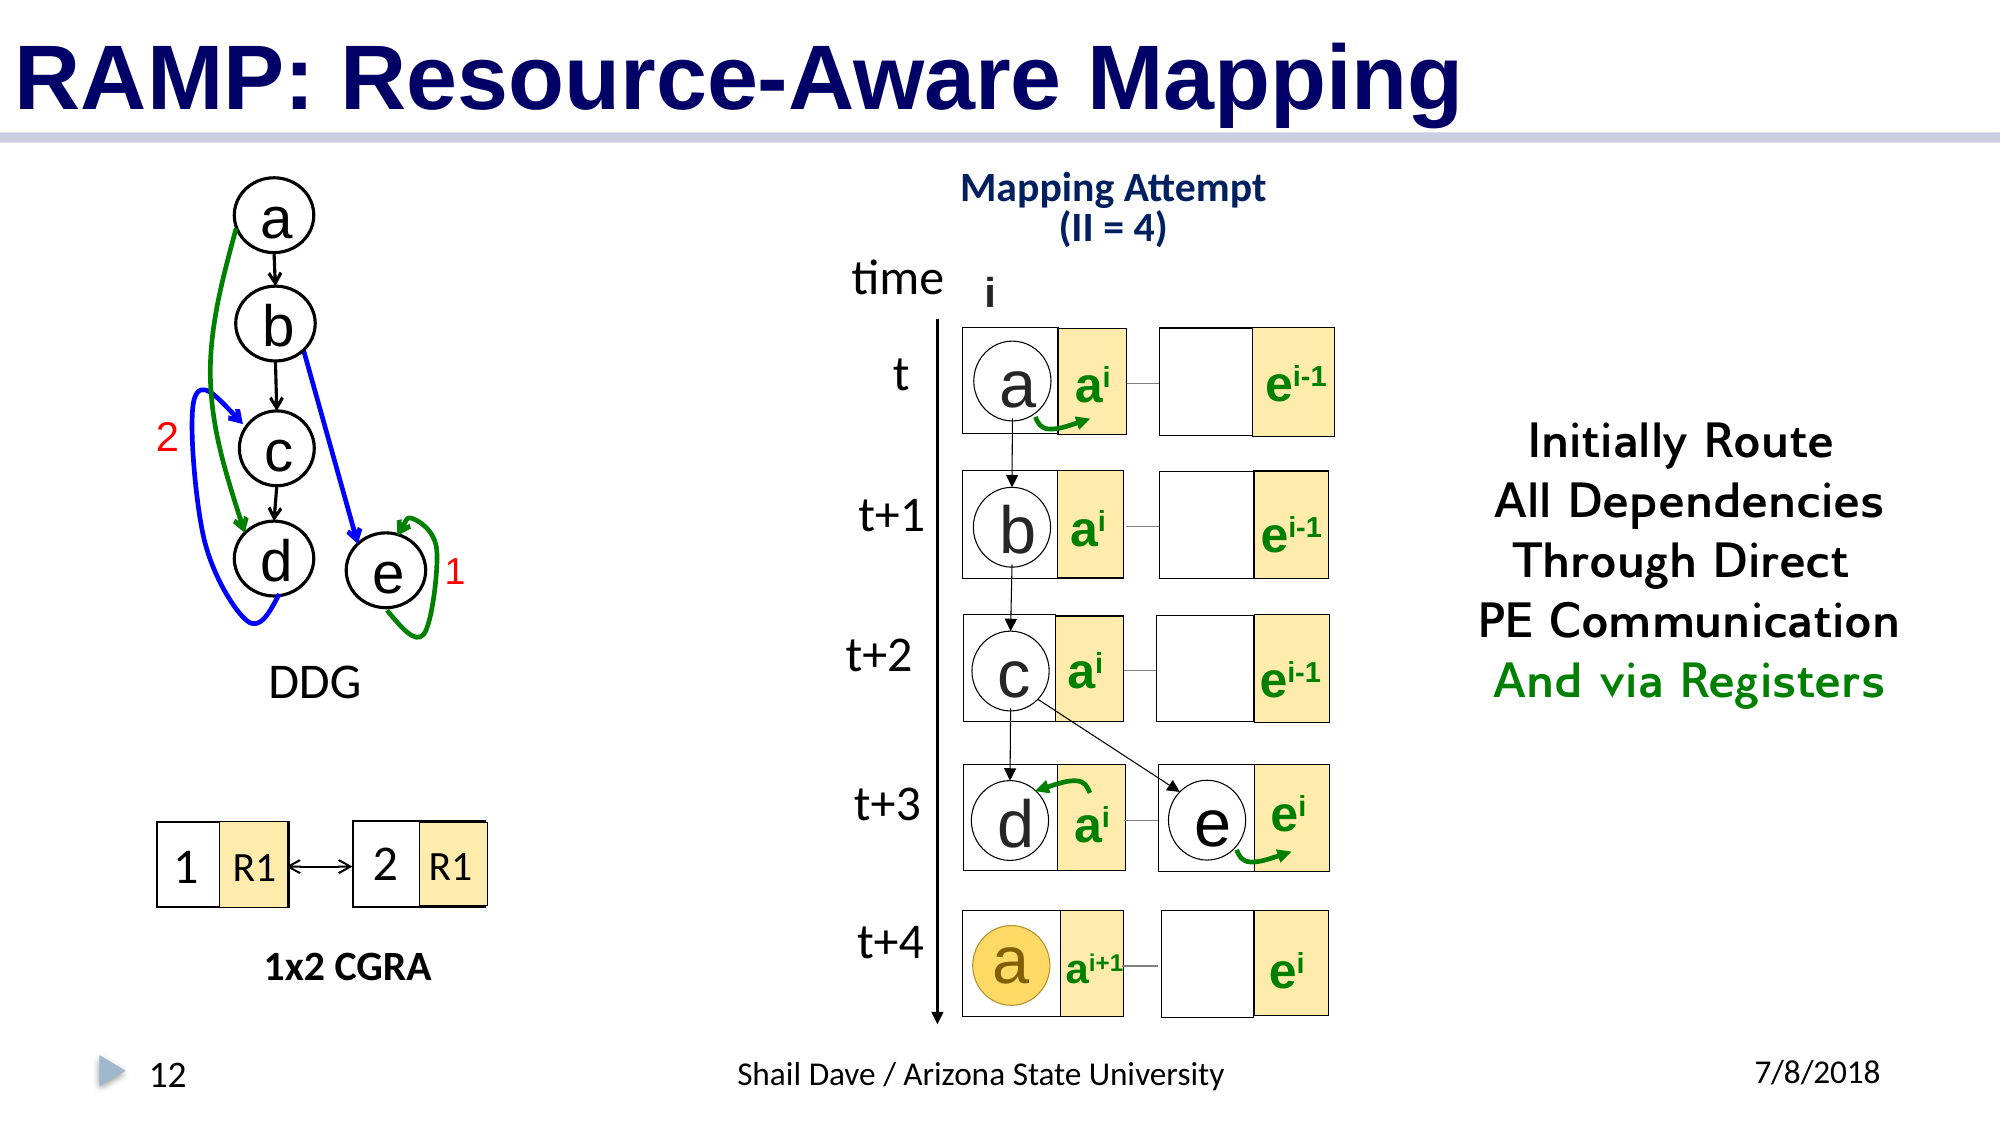

# RAMP: Resource-Aware Mapping
Mapping Attempt
(II = 4)
a

time
i
b

t
a
ei-1
ai

Initially Route
All Dependencies
Through Direct
PE Communication
And via Registers
2
c

t+1
b
ai
ei-1

d
e
1
t+2

ai
c
ei-1
DDG
t+3

ei
e
d

ai

2
1

R1

R1
1x2 CGRA

t+4
a

ei
ai+1
12
7/8/2018